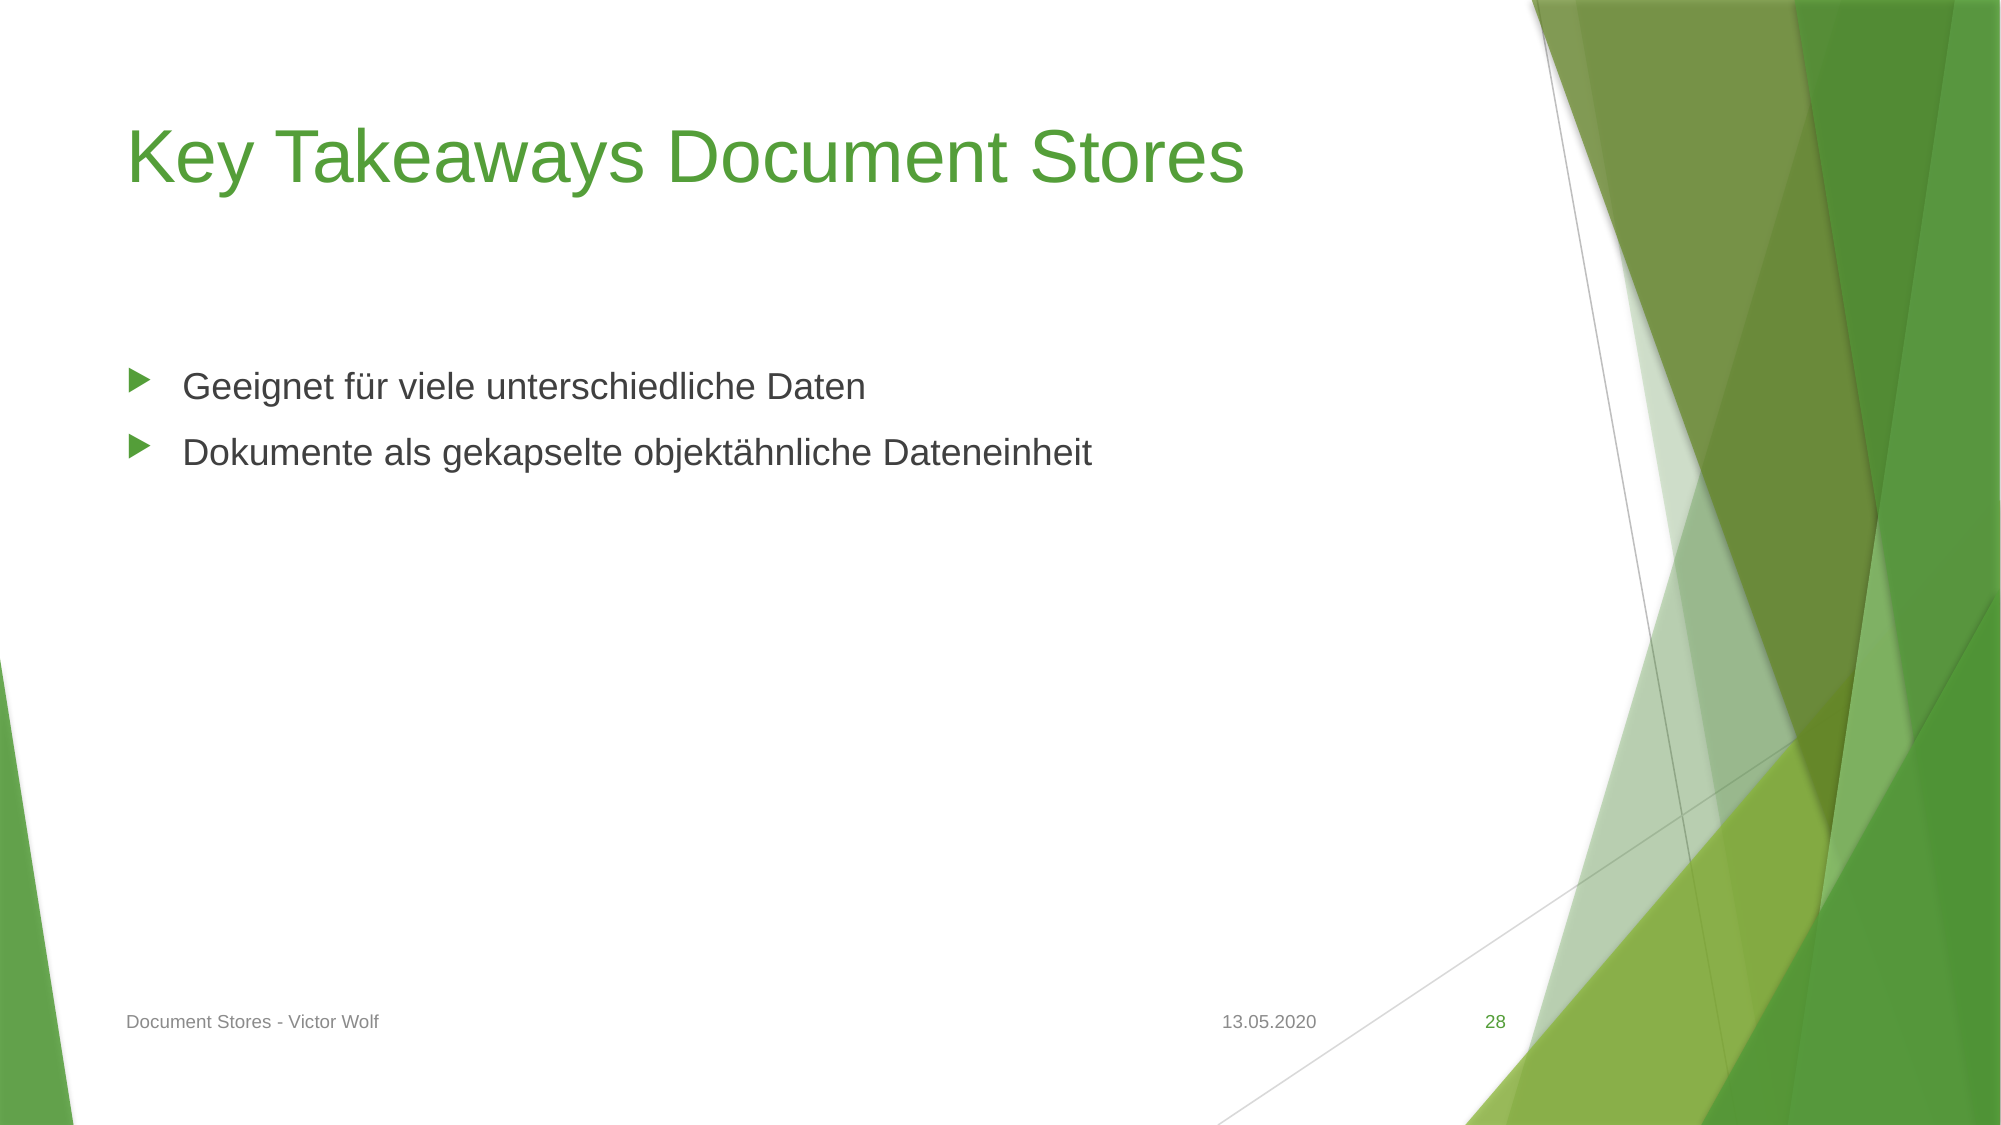

# Key Takeaways Document Stores
Geeignet für viele unterschiedliche Daten
Dokumente als gekapselte objektähnliche Dateneinheit

Document Stores - Victor Wolf
13.05.2020
28